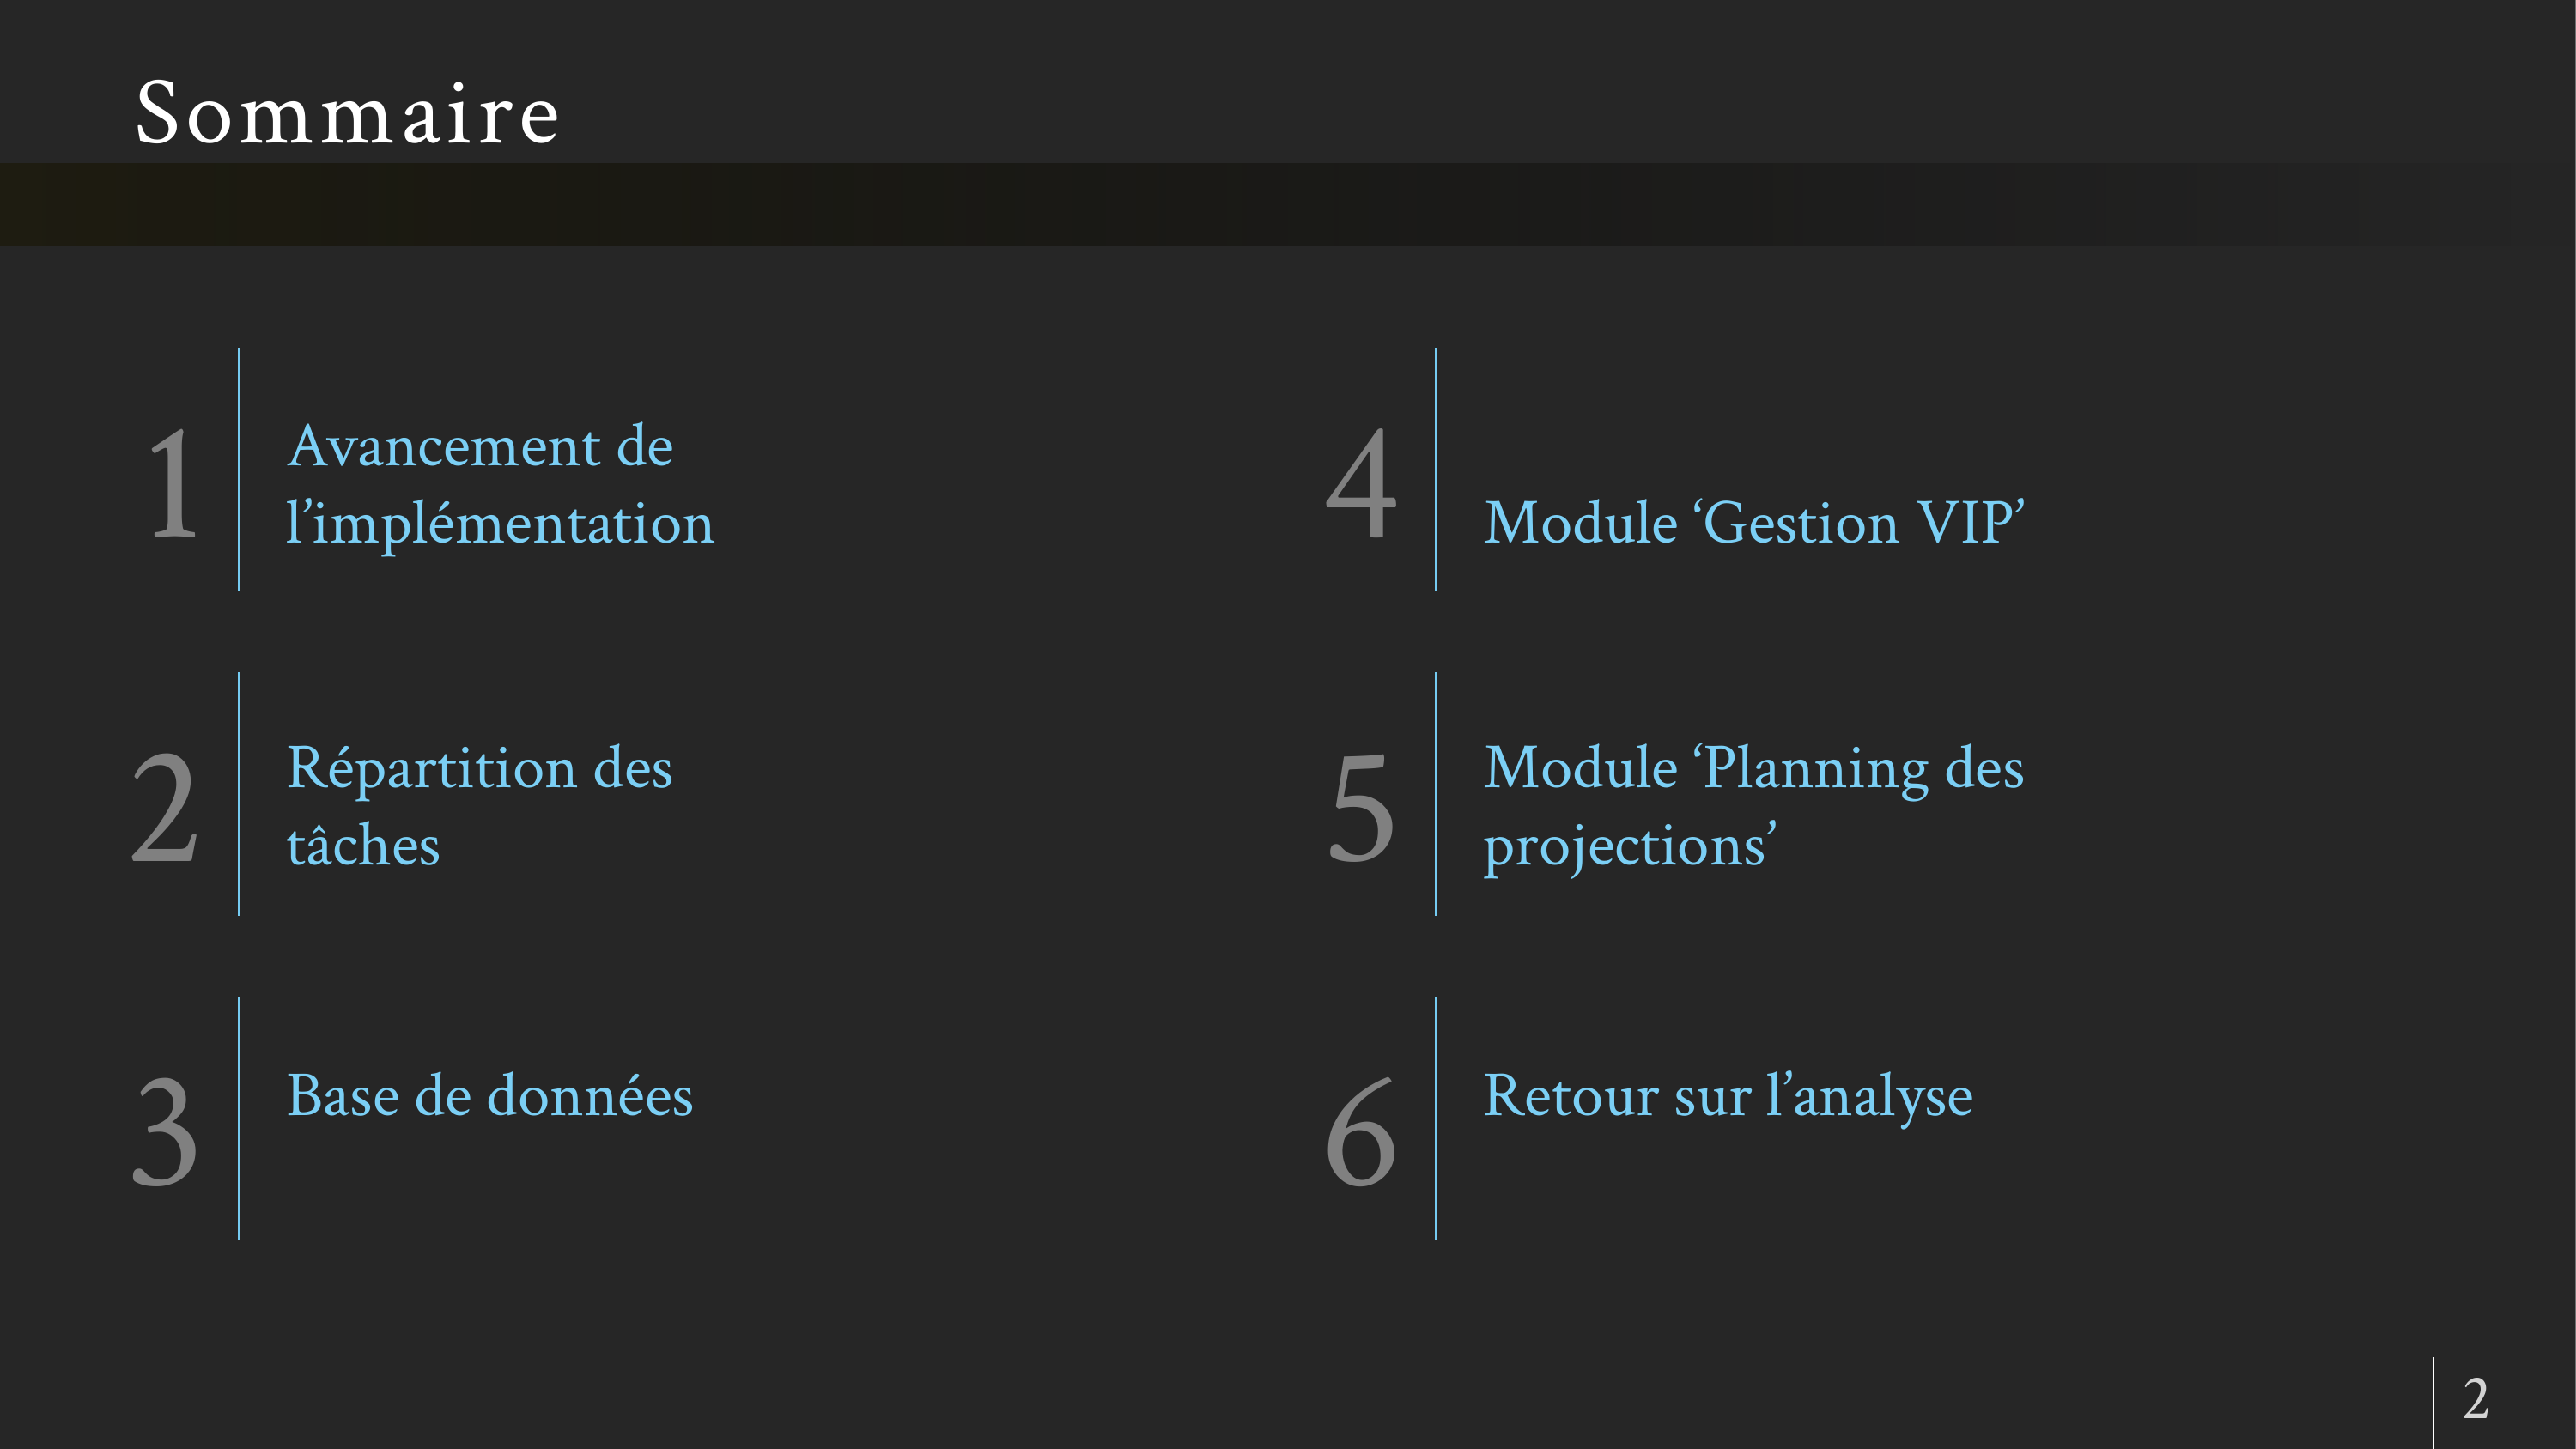

# Sommaire

Avancement de l’implémentation
Module ‘Gestion VIP’
Répartition des tâches
Module ‘Planning des projections’
Base de données
Retour sur l’analyse
2